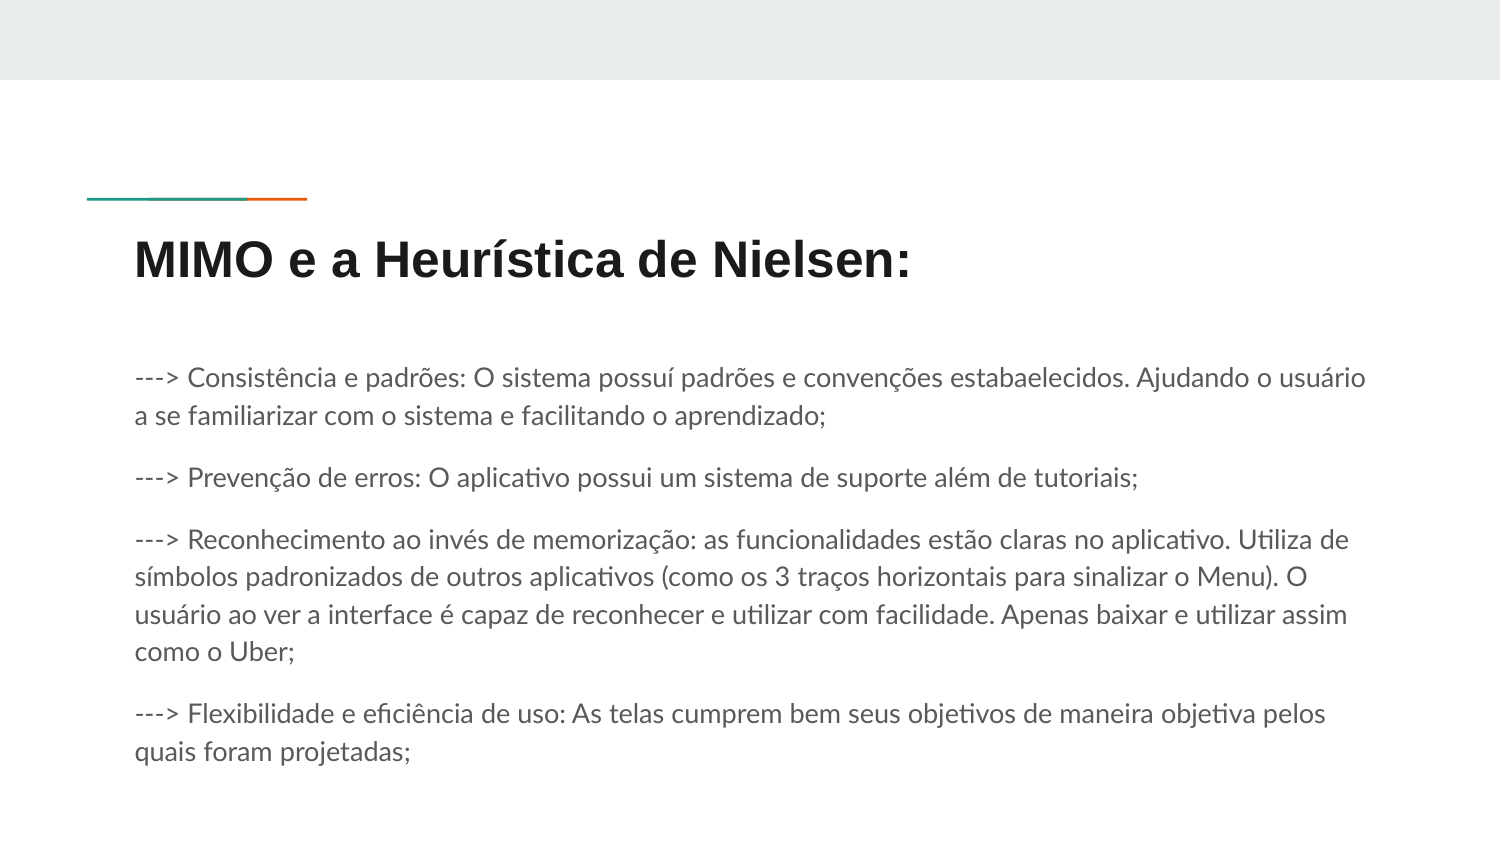

# MIMO e a Heurística de Nielsen:
---> Consistência e padrões: O sistema possuí padrões e convenções estabaelecidos. Ajudando o usuário a se familiarizar com o sistema e facilitando o aprendizado;
---> Prevenção de erros: O aplicativo possui um sistema de suporte além de tutoriais;
---> Reconhecimento ao invés de memorização: as funcionalidades estão claras no aplicativo. Utiliza de símbolos padronizados de outros aplicativos (como os 3 traços horizontais para sinalizar o Menu). O usuário ao ver a interface é capaz de reconhecer e utilizar com facilidade. Apenas baixar e utilizar assim como o Uber;
---> Flexibilidade e eficiência de uso: As telas cumprem bem seus objetivos de maneira objetiva pelos quais foram projetadas;